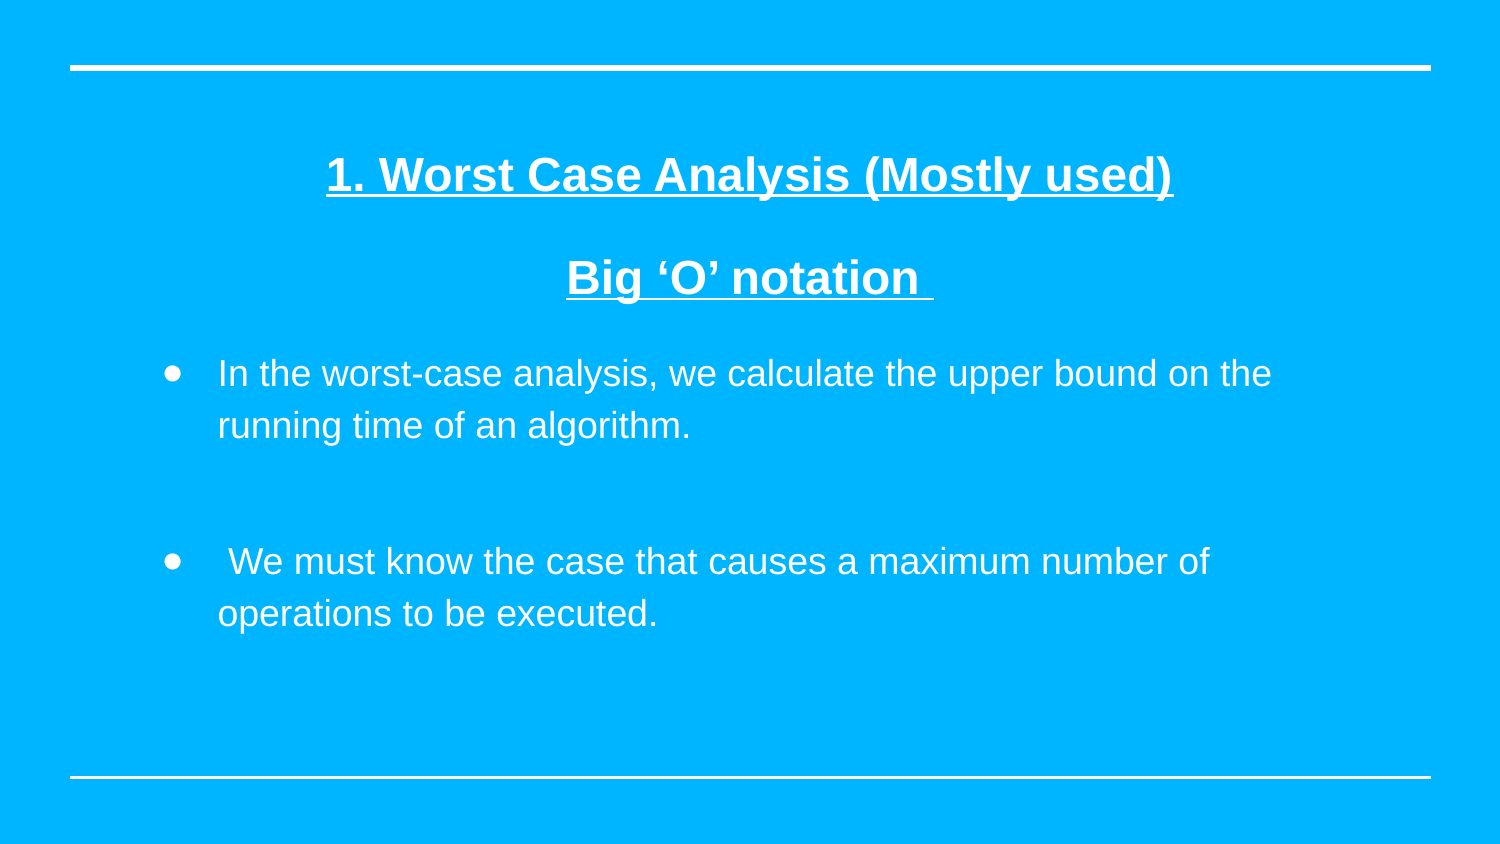

1. Worst Case Analysis (Mostly used)
Big ‘O’ notation
In the worst-case analysis, we calculate the upper bound on the running time of an algorithm.

 We must know the case that causes a maximum number of operations to be executed.